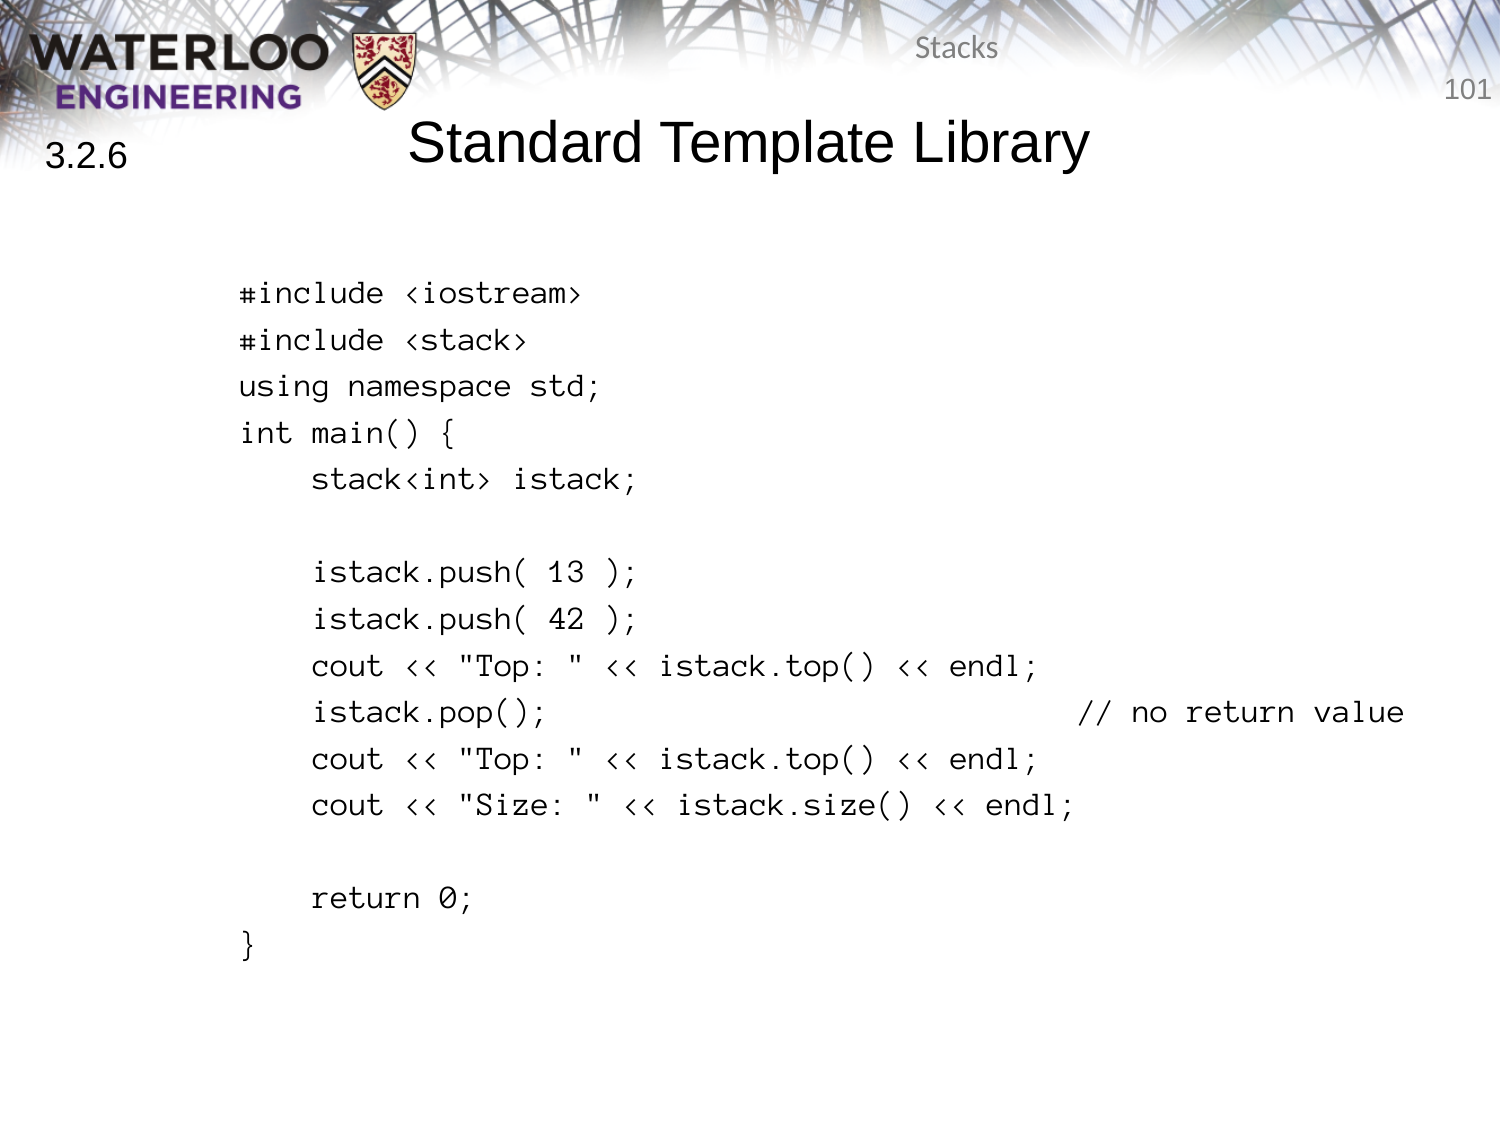

# Standard Template Library
3.2.6
#include <iostream>
#include <stack>
using namespace std;
int main() {
    stack<int> istack;

    istack.push( 13 );
    istack.push( 42 );
    cout << "Top: " << istack.top() << endl;
    istack.pop();                             // no return value
    cout << "Top: " << istack.top() << endl;
    cout << "Size: " << istack.size() << endl;

    return 0;
}